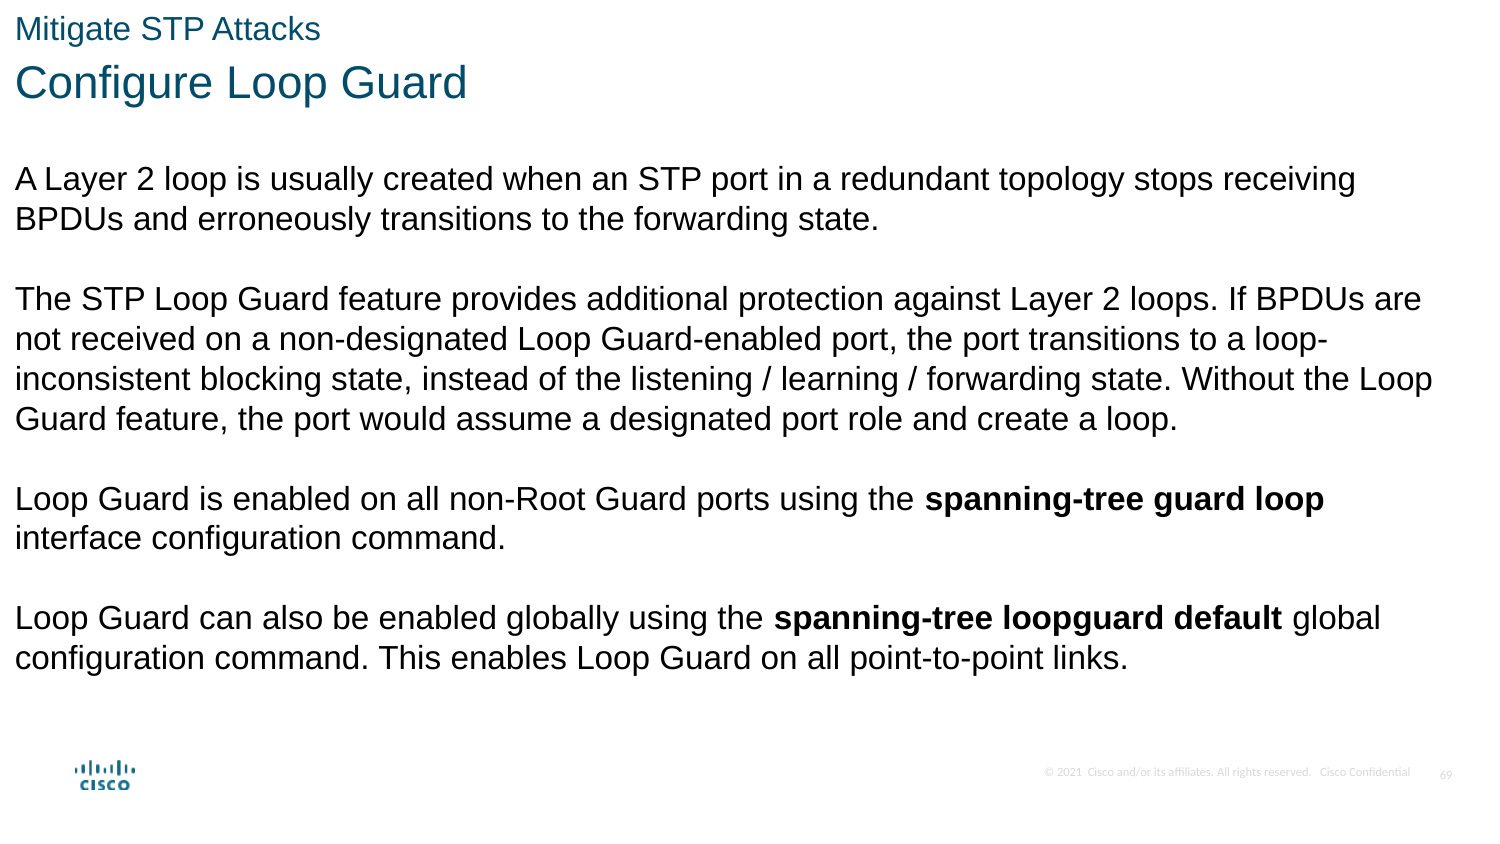

Mitigate STP Attacks
Configure Loop Guard
A Layer 2 loop is usually created when an STP port in a redundant topology stops receiving BPDUs and erroneously transitions to the forwarding state.

The STP Loop Guard feature provides additional protection against Layer 2 loops. If BPDUs are not received on a non-designated Loop Guard-enabled port, the port transitions to a loop-inconsistent blocking state, instead of the listening / learning / forwarding state. Without the Loop Guard feature, the port would assume a designated port role and create a loop.

Loop Guard is enabled on all non-Root Guard ports using the spanning-tree guard loop interface configuration command.

Loop Guard can also be enabled globally using the spanning-tree loopguard default global configuration command. This enables Loop Guard on all point-to-point links.
69